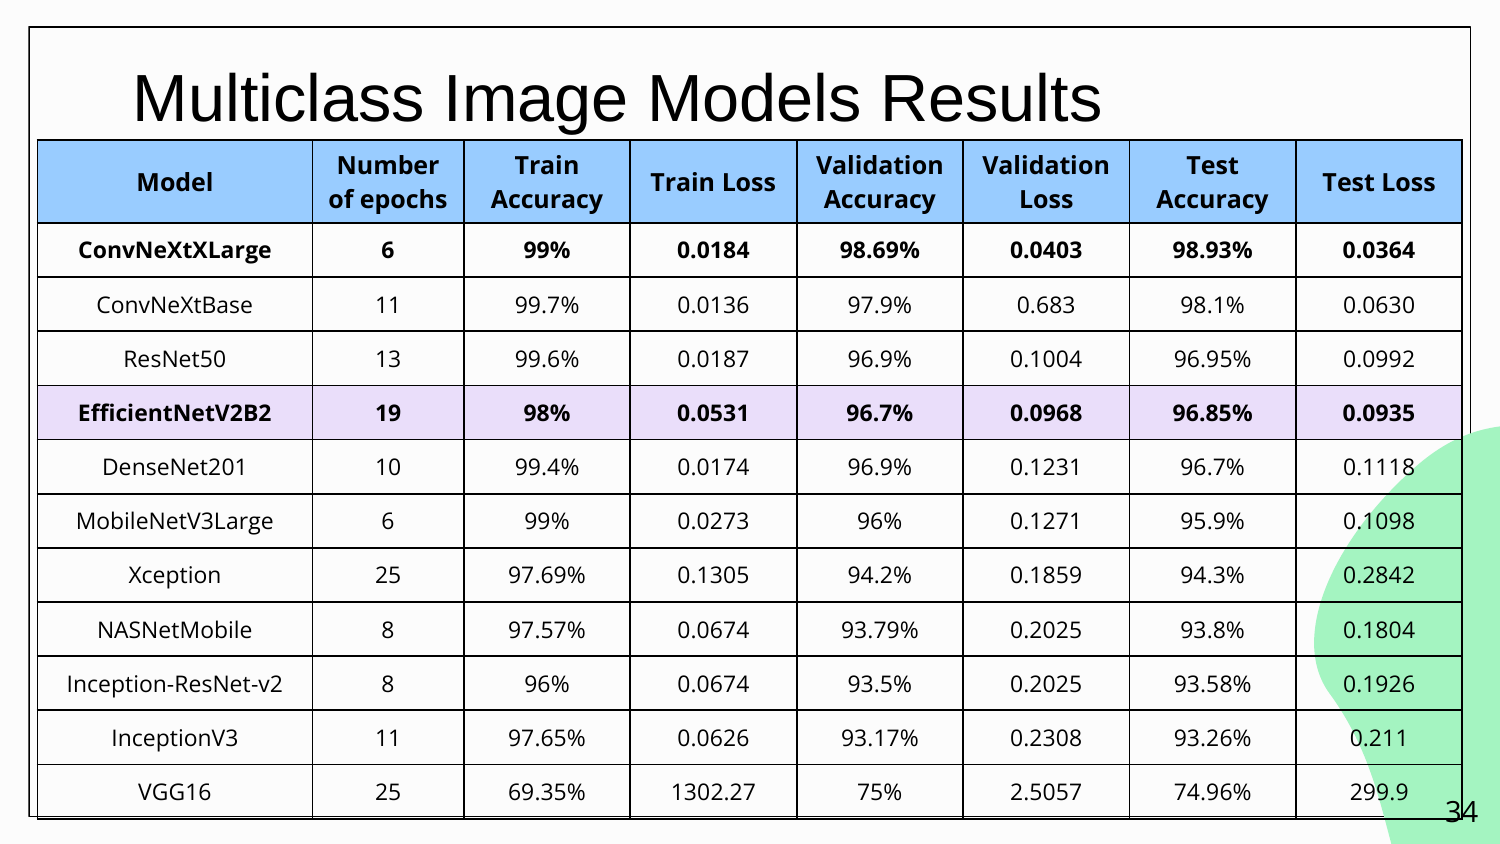

Multiclass Image Models Results
| Model | Number of epochs | Train Accuracy | Train Loss | Validation Accuracy | Validation Loss | Test Accuracy | Test Loss |
| --- | --- | --- | --- | --- | --- | --- | --- |
| ConvNeXtXLarge | 6 | 99% | 0.0184 | 98.69% | 0.0403 | 98.93% | 0.0364 |
| ConvNeXtBase | 11 | 99.7% | 0.0136 | 97.9% | 0.683 | 98.1% | 0.0630 |
| ResNet50 | 13 | 99.6% | 0.0187 | 96.9% | 0.1004 | 96.95% | 0.0992 |
| EfficientNetV2B2 | 19 | 98% | 0.0531 | 96.7% | 0.0968 | 96.85% | 0.0935 |
| DenseNet201 | 10 | 99.4% | 0.0174 | 96.9% | 0.1231 | 96.7% | 0.1118 |
| MobileNetV3Large | 6 | 99% | 0.0273 | 96% | 0.1271 | 95.9% | 0.1098 |
| Xception | 25 | 97.69% | 0.1305 | 94.2% | 0.1859 | 94.3% | 0.2842 |
| NASNetMobile | 8 | 97.57% | 0.0674 | 93.79% | 0.2025 | 93.8% | 0.1804 |
| Inception-ResNet-v2 | 8 | 96% | 0.0674 | 93.5% | 0.2025 | 93.58% | 0.1926 |
| InceptionV3 | 11 | 97.65% | 0.0626 | 93.17% | 0.2308 | 93.26% | 0.211 |
| VGG16 | 25 | 69.35% | 1302.27 | 75% | 2.5057 | 74.96% | 299.9 |
34